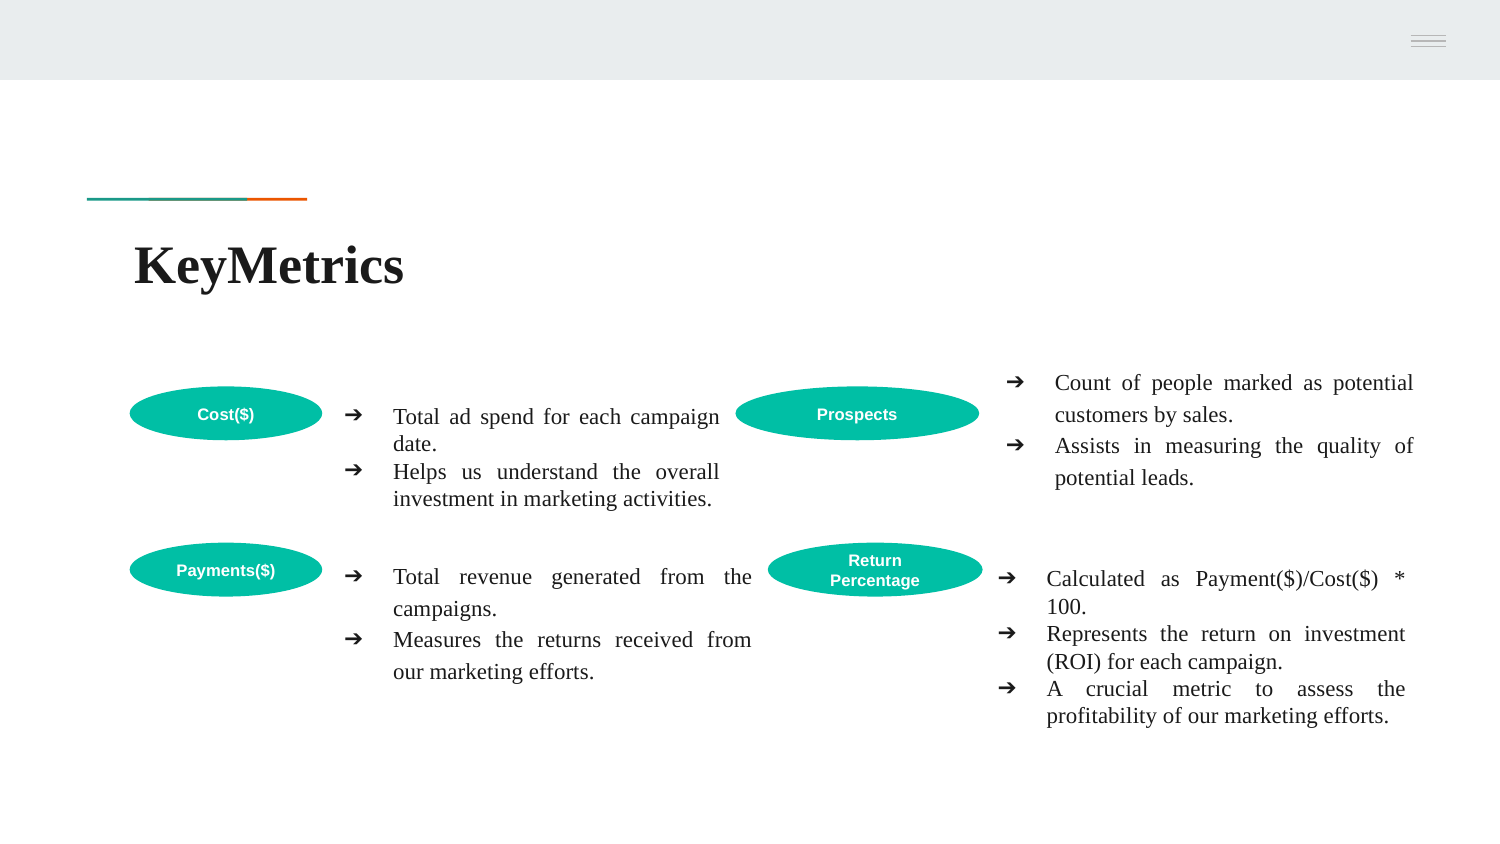

# KeyMetrics
Count of people marked as potential customers by sales.
Assists in measuring the quality of potential leads.

Cost($)
Total ad spend for each campaign date.
Helps us understand the overall investment in marketing activities.

Prospects
Payments($)
Total revenue generated from the campaigns.
Measures the returns received from our marketing efforts.
Return Percentage
Calculated as Payment($)/Cost($) * 100.
Represents the return on investment (ROI) for each campaign.
A crucial metric to assess the profitability of our marketing efforts.